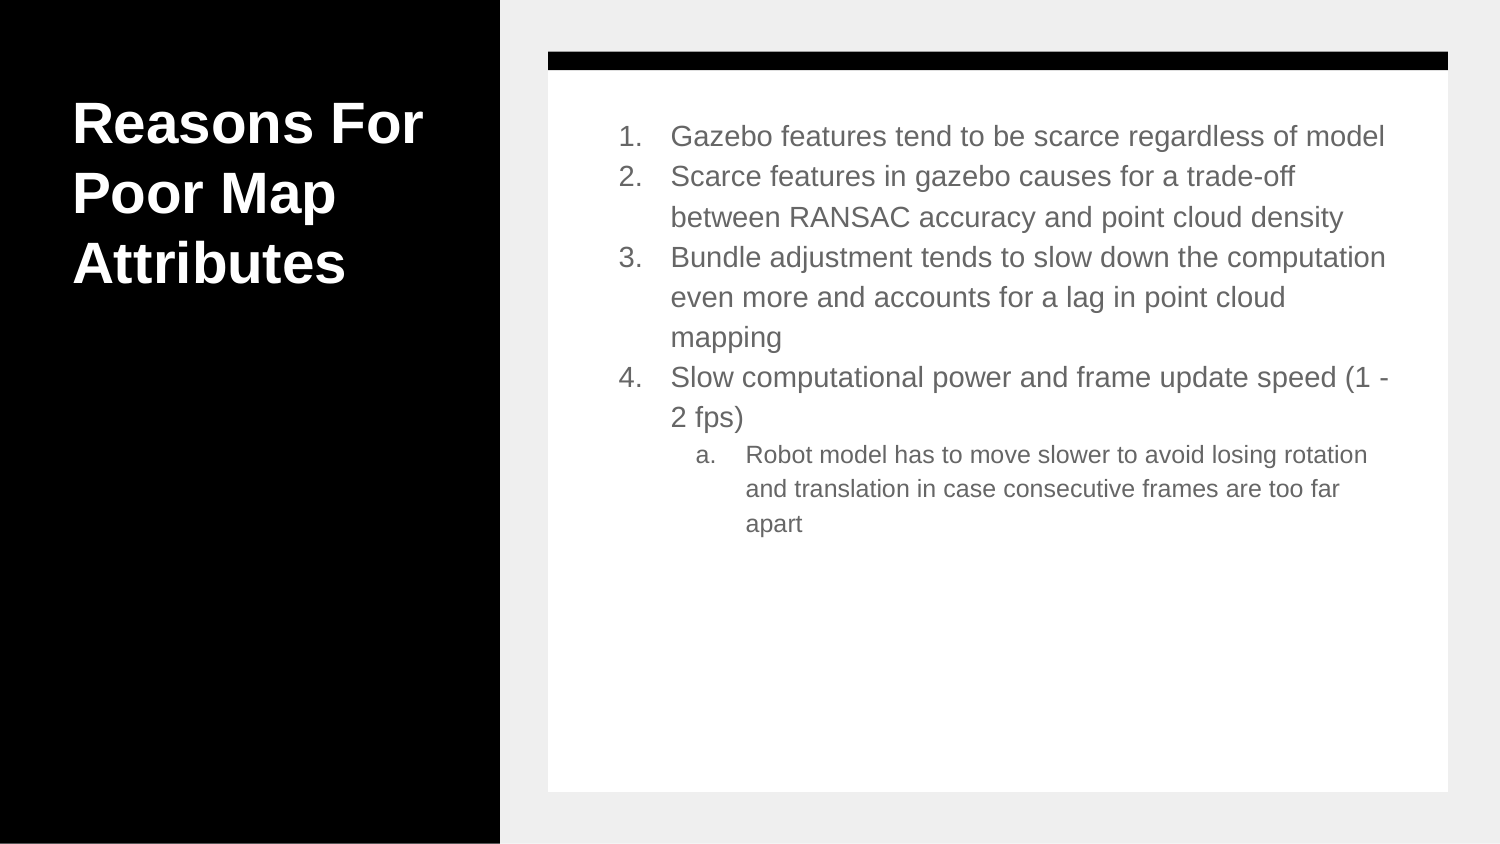

# Reasons For Poor Map Attributes
Gazebo features tend to be scarce regardless of model
Scarce features in gazebo causes for a trade-off between RANSAC accuracy and point cloud density
Bundle adjustment tends to slow down the computation even more and accounts for a lag in point cloud mapping
Slow computational power and frame update speed (1 - 2 fps)
Robot model has to move slower to avoid losing rotation and translation in case consecutive frames are too far apart